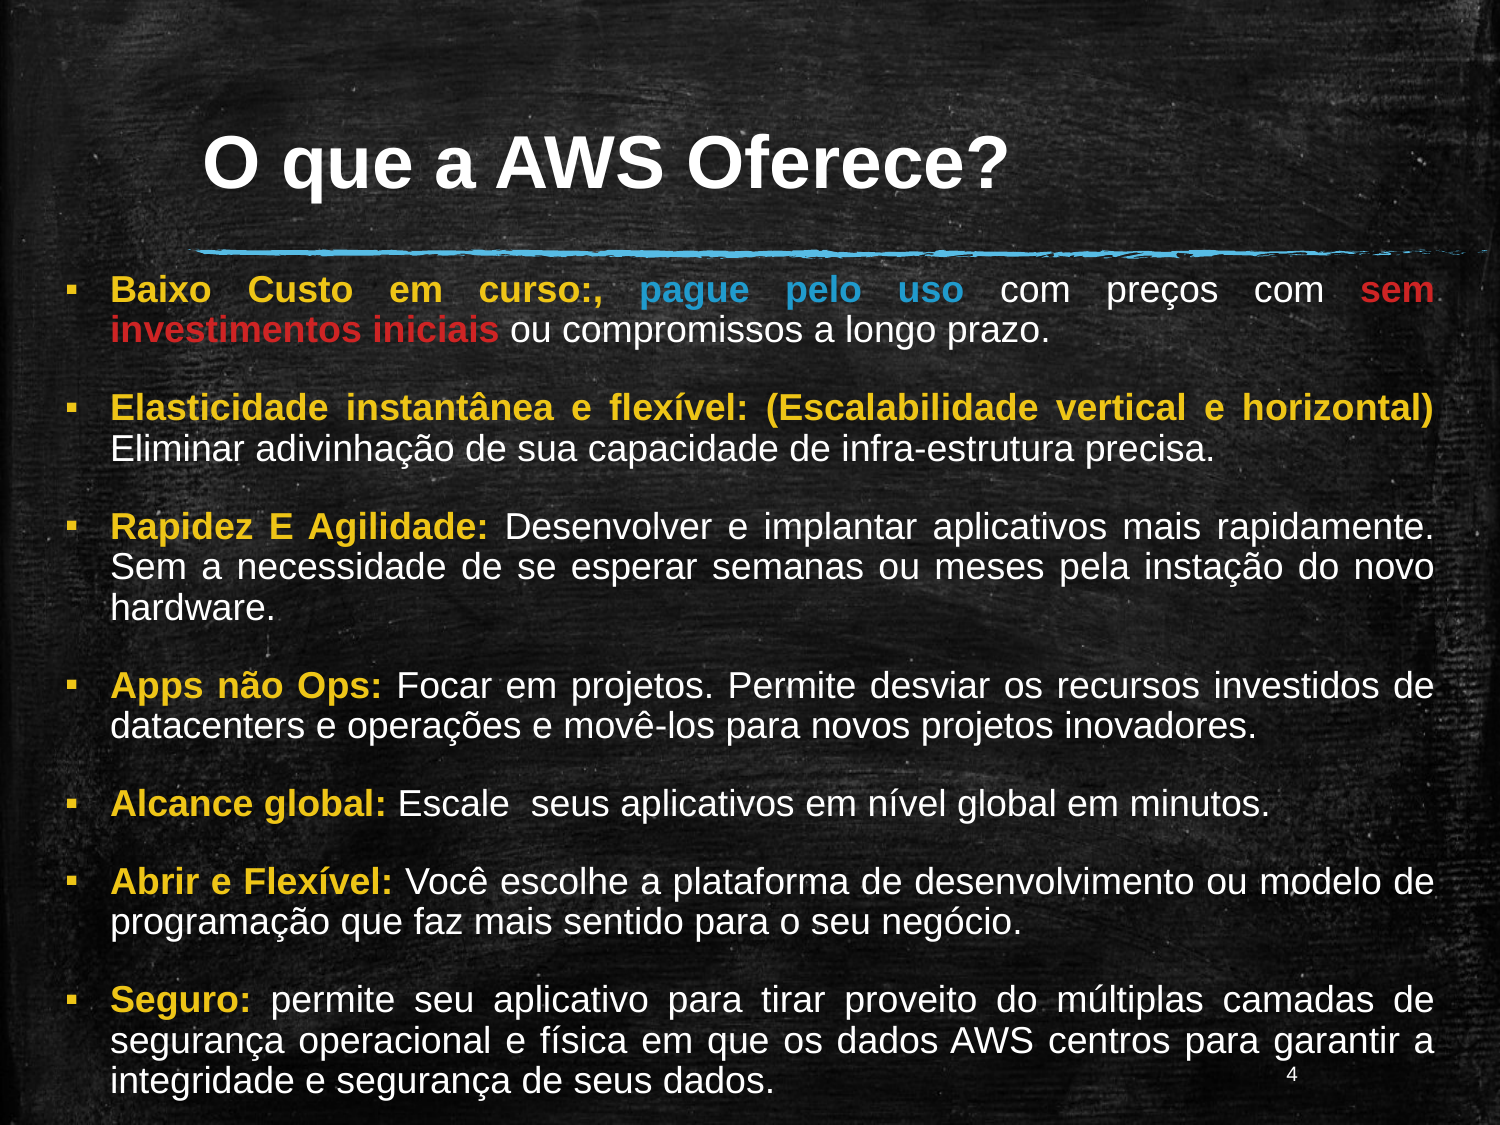

# O que a AWS Oferece?
Baixo Custo em curso:, pague pelo uso com preços com sem investimentos iniciais ou compromissos a longo prazo.
Elasticidade instantânea e flexível: (Escalabilidade vertical e horizontal) Eliminar adivinhação de sua capacidade de infra-estrutura precisa.
Rapidez E Agilidade: Desenvolver e implantar aplicativos mais rapidamente. Sem a necessidade de se esperar semanas ou meses pela instação do novo hardware.
Apps não Ops: Focar em projetos. Permite desviar os recursos investidos de datacenters e operações e movê-los para novos projetos inovadores.
Alcance global: Escale  seus aplicativos em nível global em minutos.
Abrir e Flexível: Você escolhe a plataforma de desenvolvimento ou modelo de programação que faz mais sentido para o seu negócio.
Seguro: permite seu aplicativo para tirar proveito do múltiplas camadas de segurança operacional e física em que os dados AWS centros para garantir a integridade e segurança de seus dados.

4